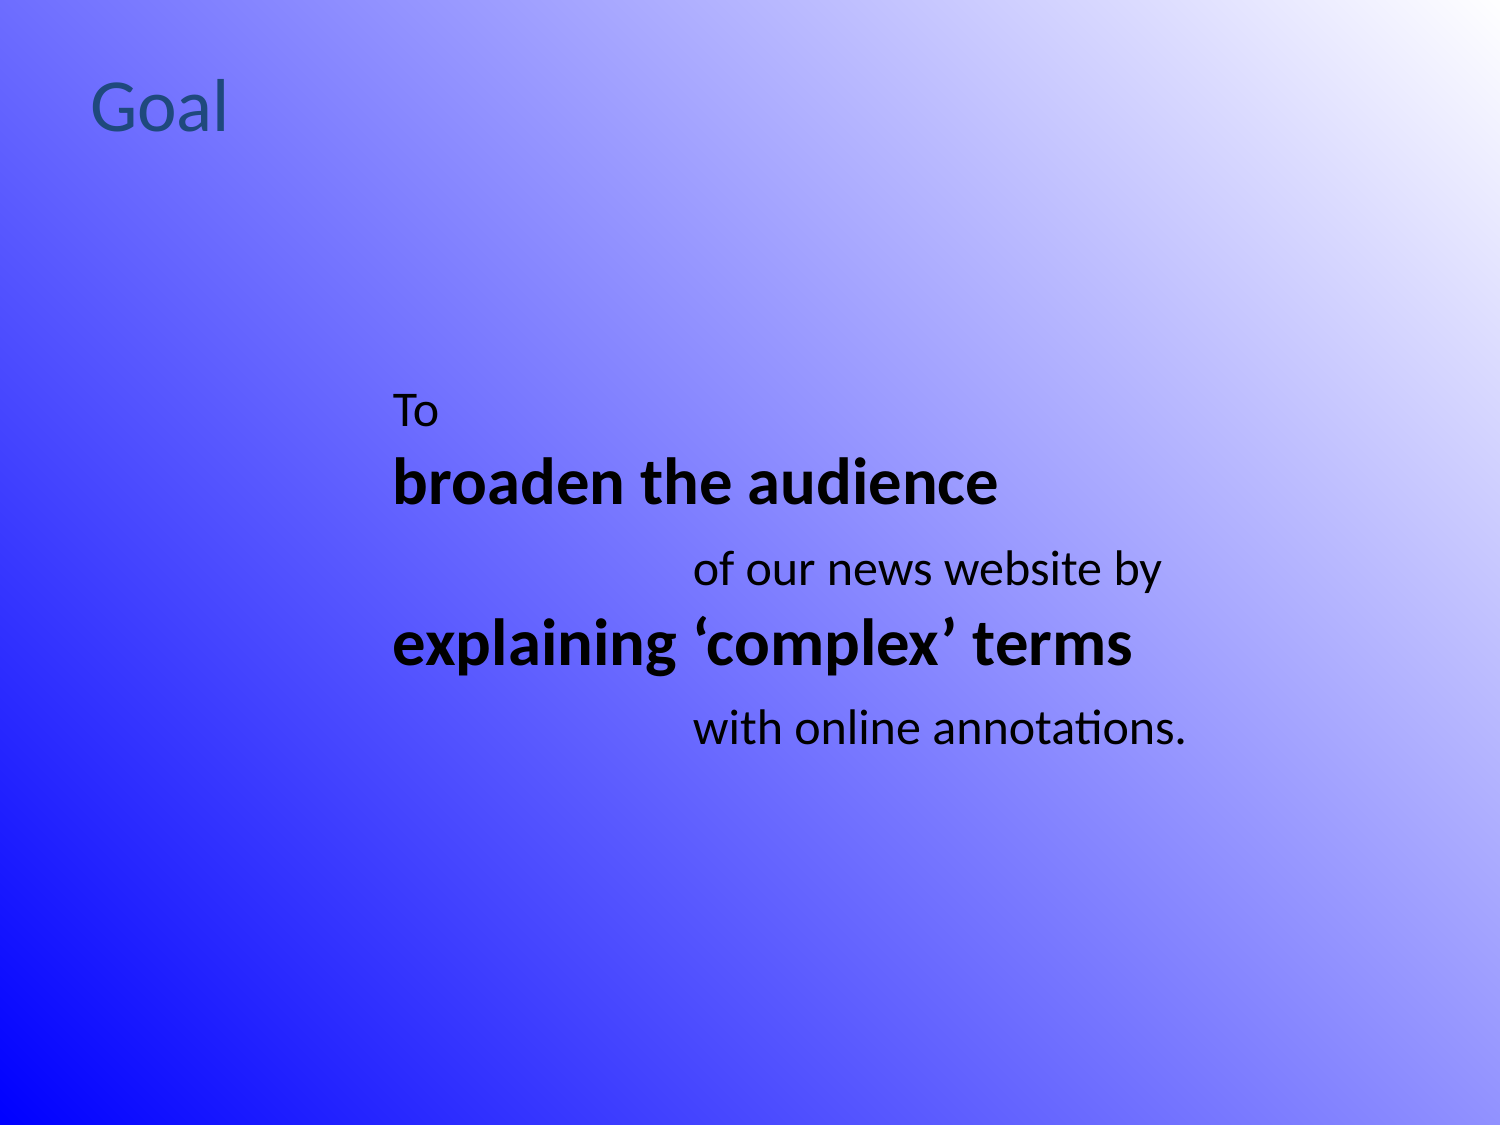

Goal
To
broaden the audience
		of our news website by
explaining ‘complex’ terms
		with online annotations.